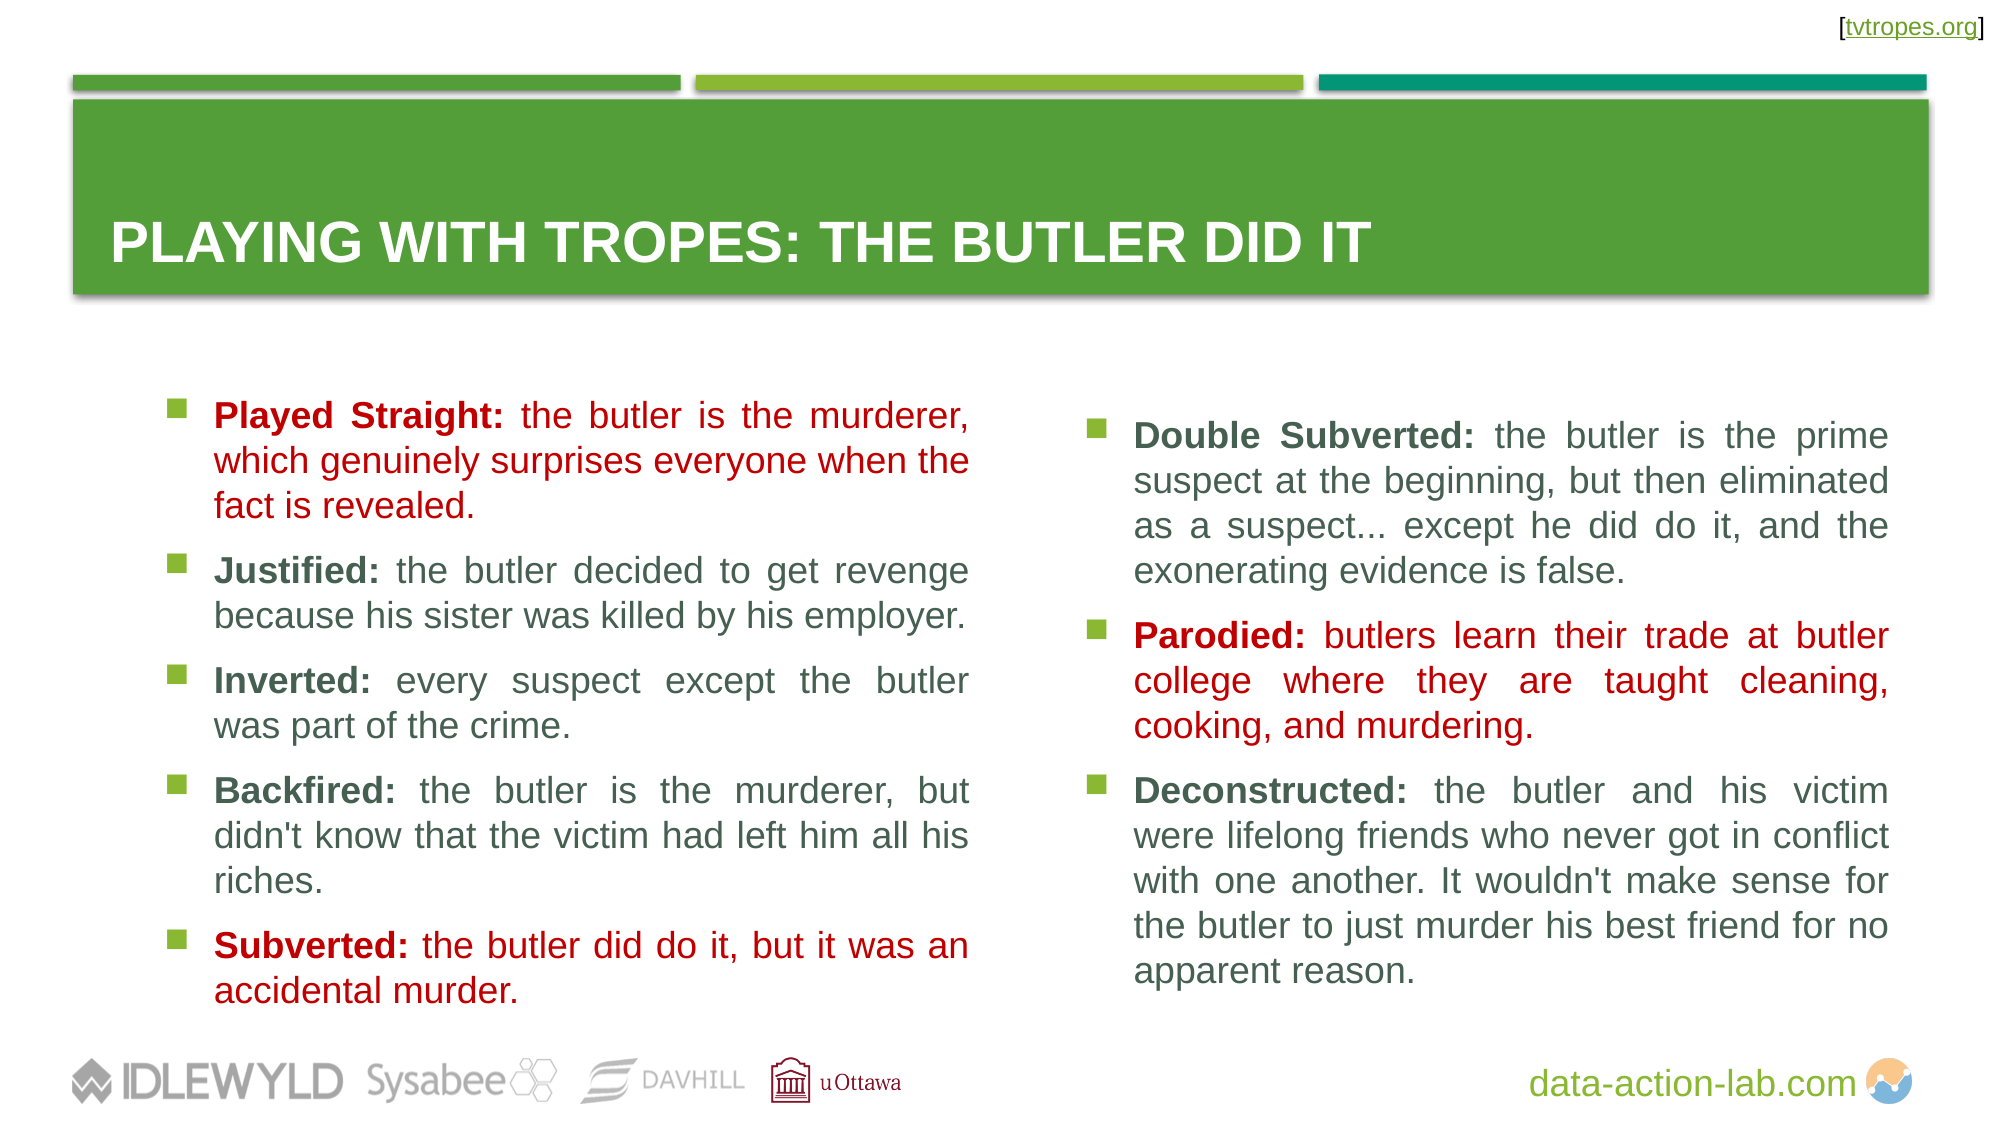

[tvtropes.org]
# PLAYING WITH TROPES: THE BUTLER DID IT
Played Straight: the butler is the murderer, which genuinely surprises everyone when the fact is revealed.
Justified: the butler decided to get revenge because his sister was killed by his employer.
Inverted: every suspect except the butler was part of the crime.
Backfired: the butler is the murderer, but didn't know that the victim had left him all his riches.
Subverted: the butler did do it, but it was an accidental murder.
Double Subverted: the butler is the prime suspect at the beginning, but then eliminated as a suspect... except he did do it, and the exonerating evidence is false.
Parodied: butlers learn their trade at butler college where they are taught cleaning, cooking, and murdering.
Deconstructed: the butler and his victim were lifelong friends who never got in conflict with one another. It wouldn't make sense for the butler to just murder his best friend for no apparent reason.